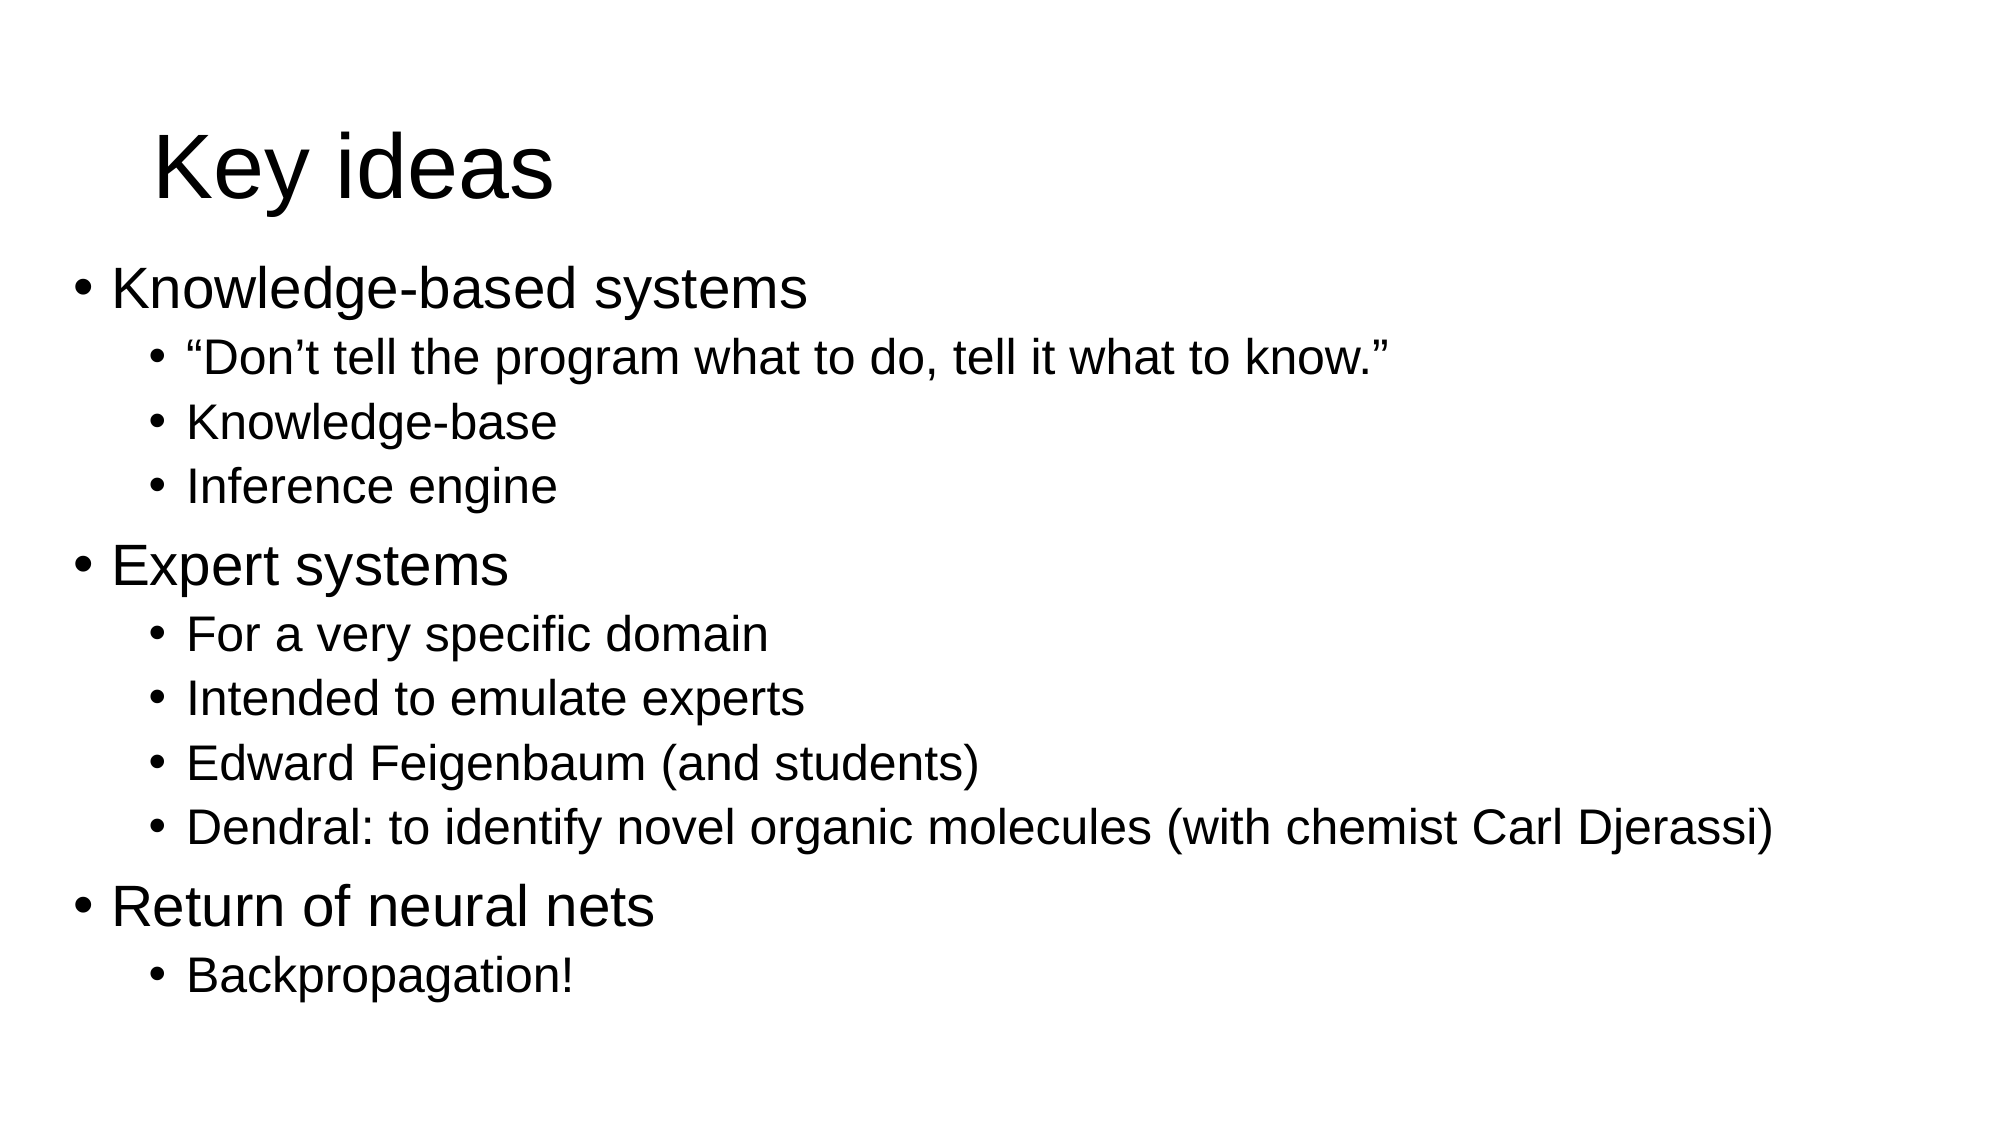

# Key ideas
Knowledge-based systems
“Don’t tell the program what to do, tell it what to know.”
Knowledge-base
Inference engine
Expert systems
For a very specific domain
Intended to emulate experts
Edward Feigenbaum (and students)
Dendral: to identify novel organic molecules (with chemist Carl Djerassi)
Return of neural nets
Backpropagation!